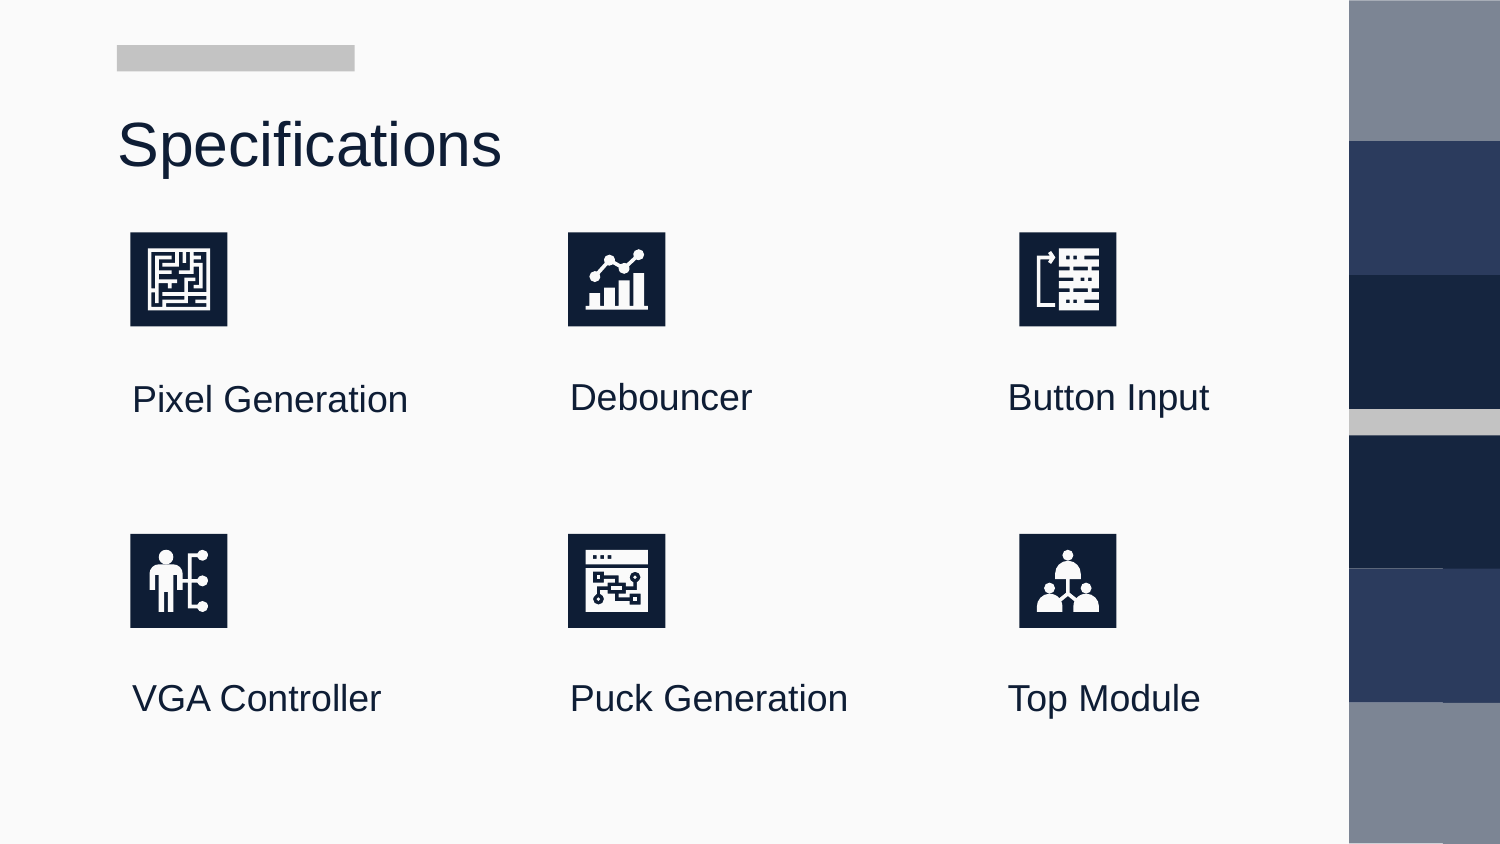

# Specifications

Debouncer

Button Input

Pixel Generation

VGA Controller

Puck Generation

Top Module